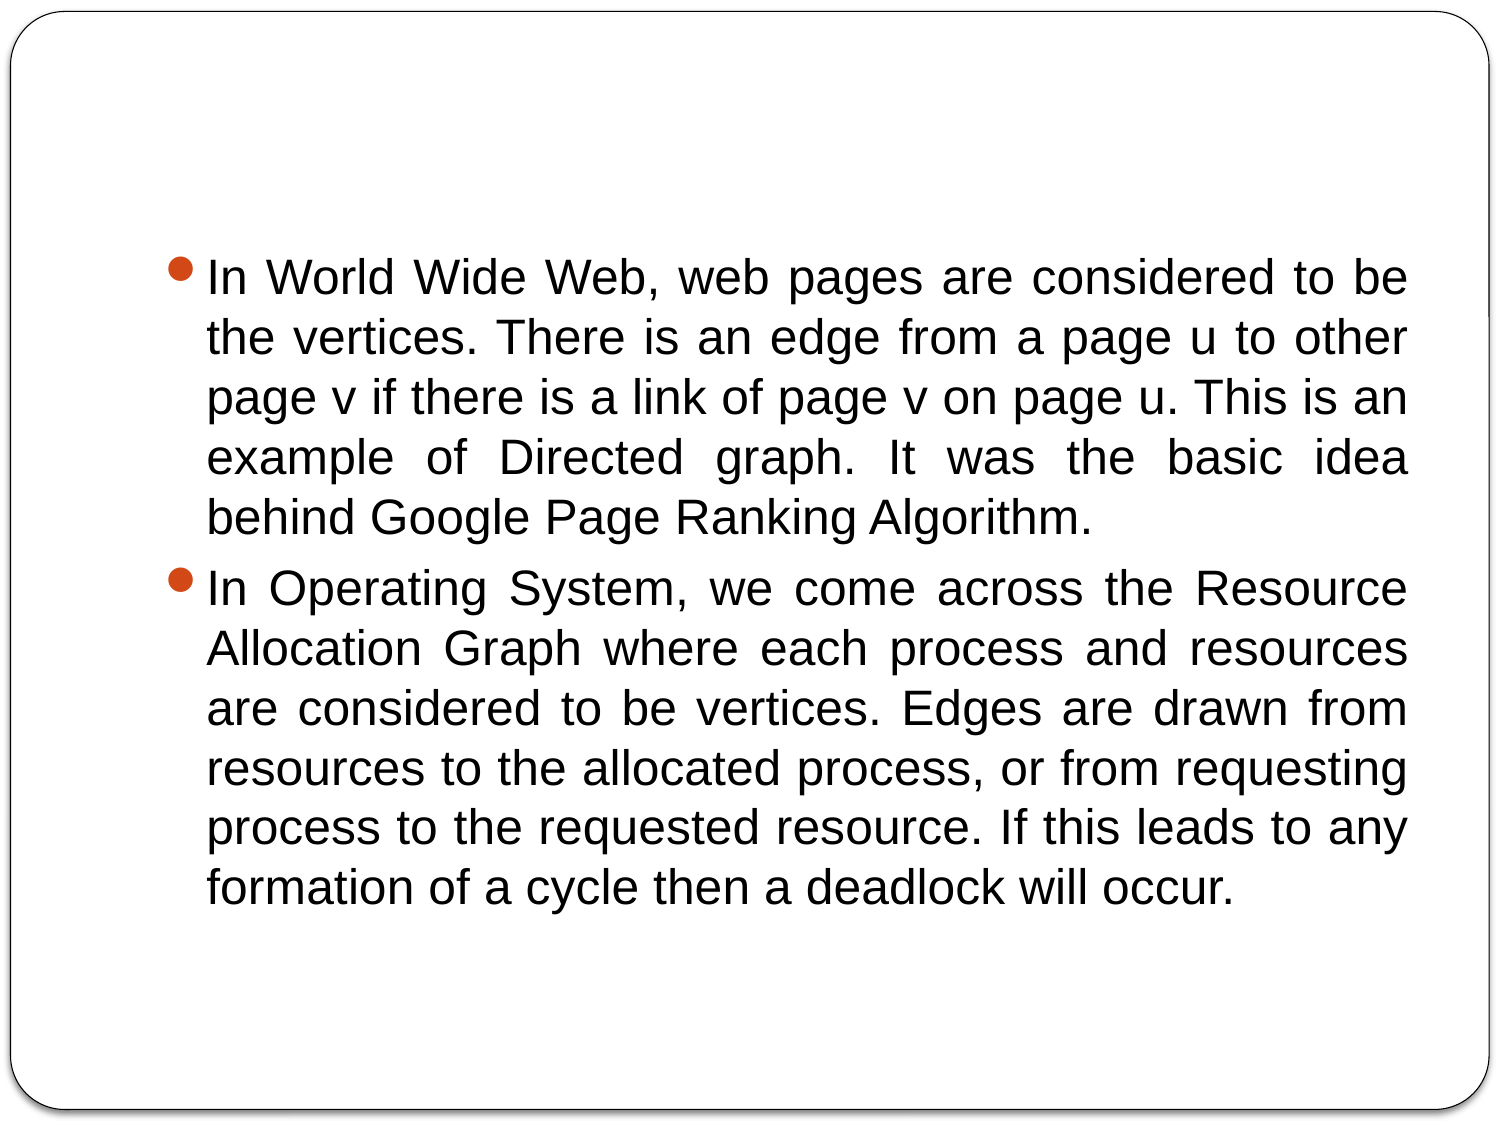

#
In World Wide Web, web pages are considered to be the vertices. There is an edge from a page u to other page v if there is a link of page v on page u. This is an example of Directed graph. It was the basic idea behind Google Page Ranking Algorithm.
In Operating System, we come across the Resource Allocation Graph where each process and resources are considered to be vertices. Edges are drawn from resources to the allocated process, or from requesting process to the requested resource. If this leads to any formation of a cycle then a deadlock will occur.